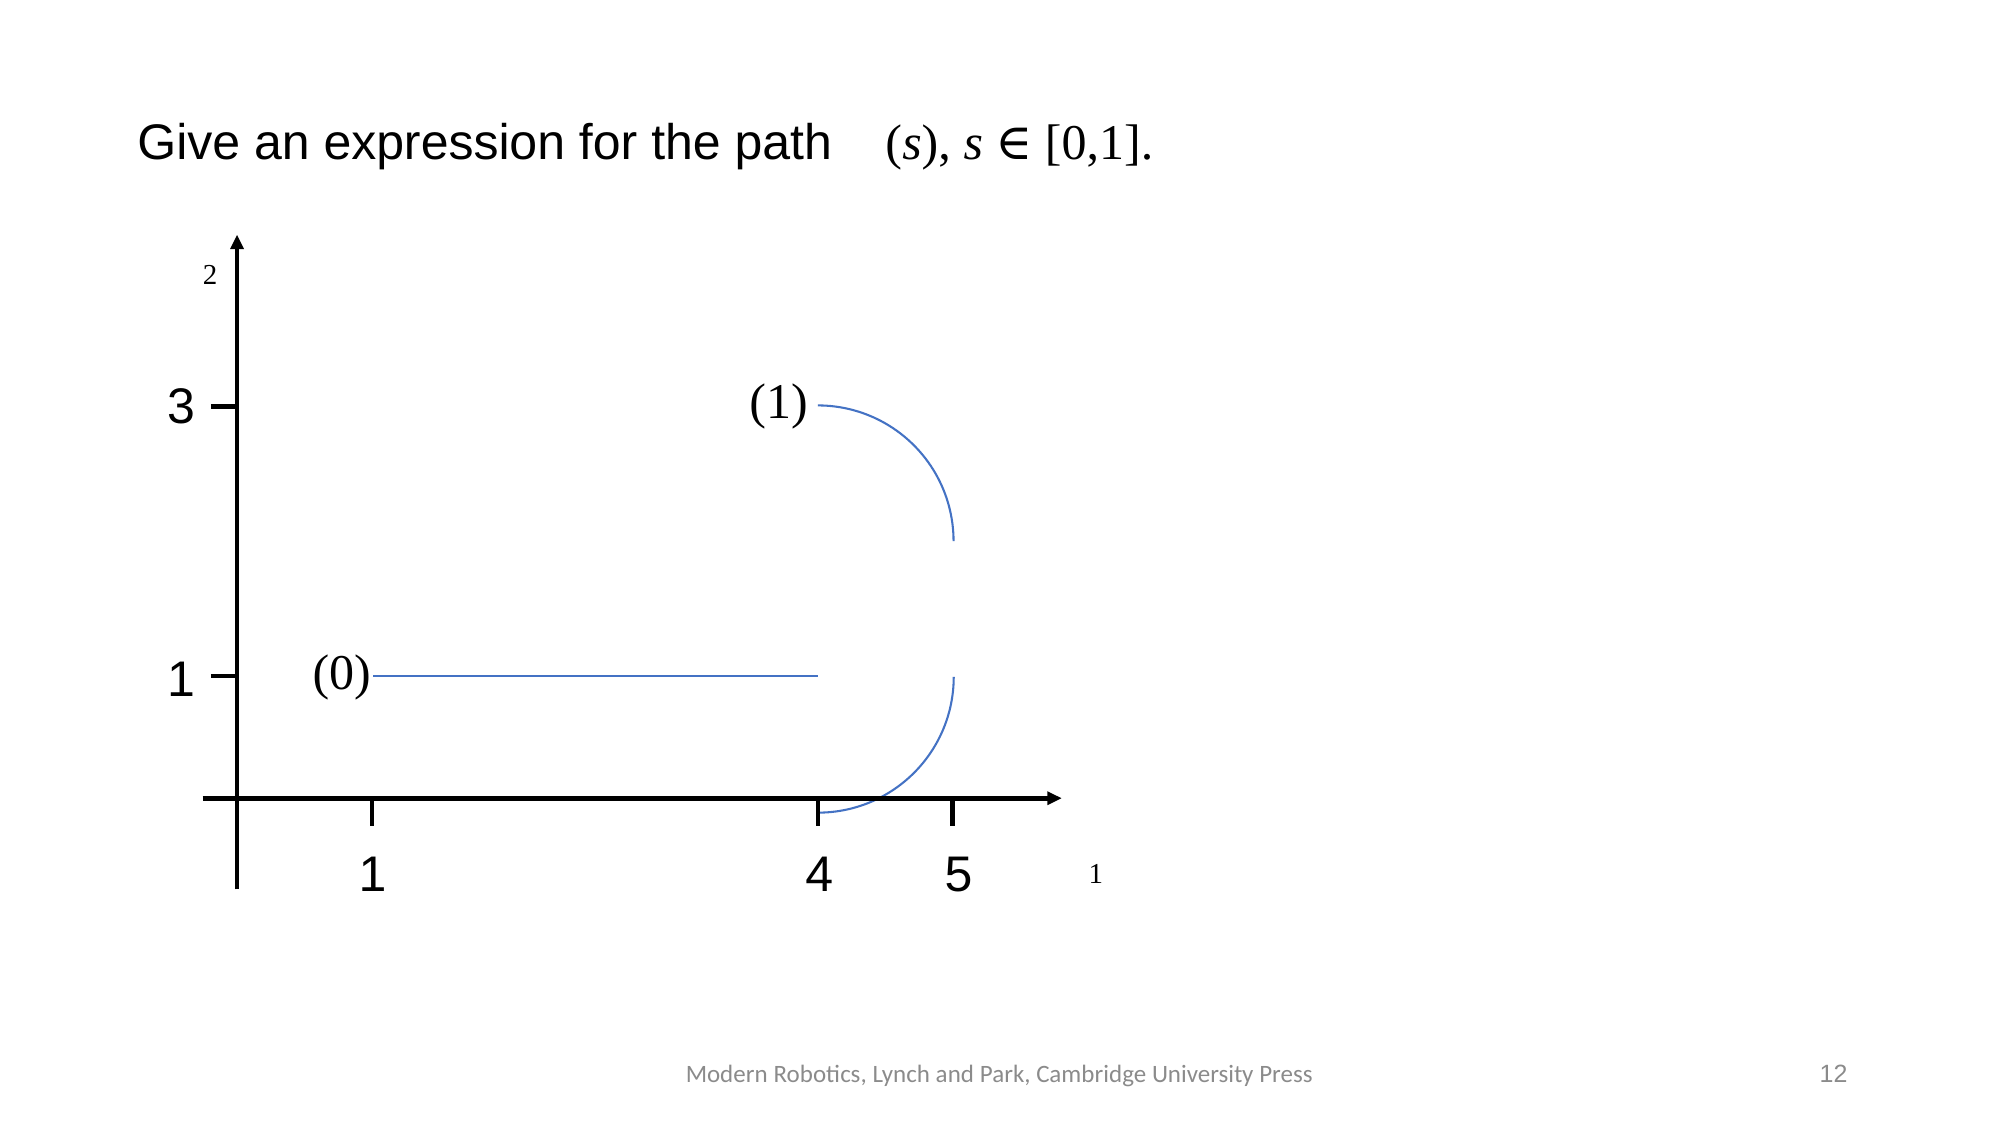

Give an expression for the path 𝜃(s), s ∈ [0,1].
𝜃2
𝜃(1)
3

𝜃(0)
1
𝜃1
4        5
1
Modern Robotics, Lynch and Park, Cambridge University Press
12